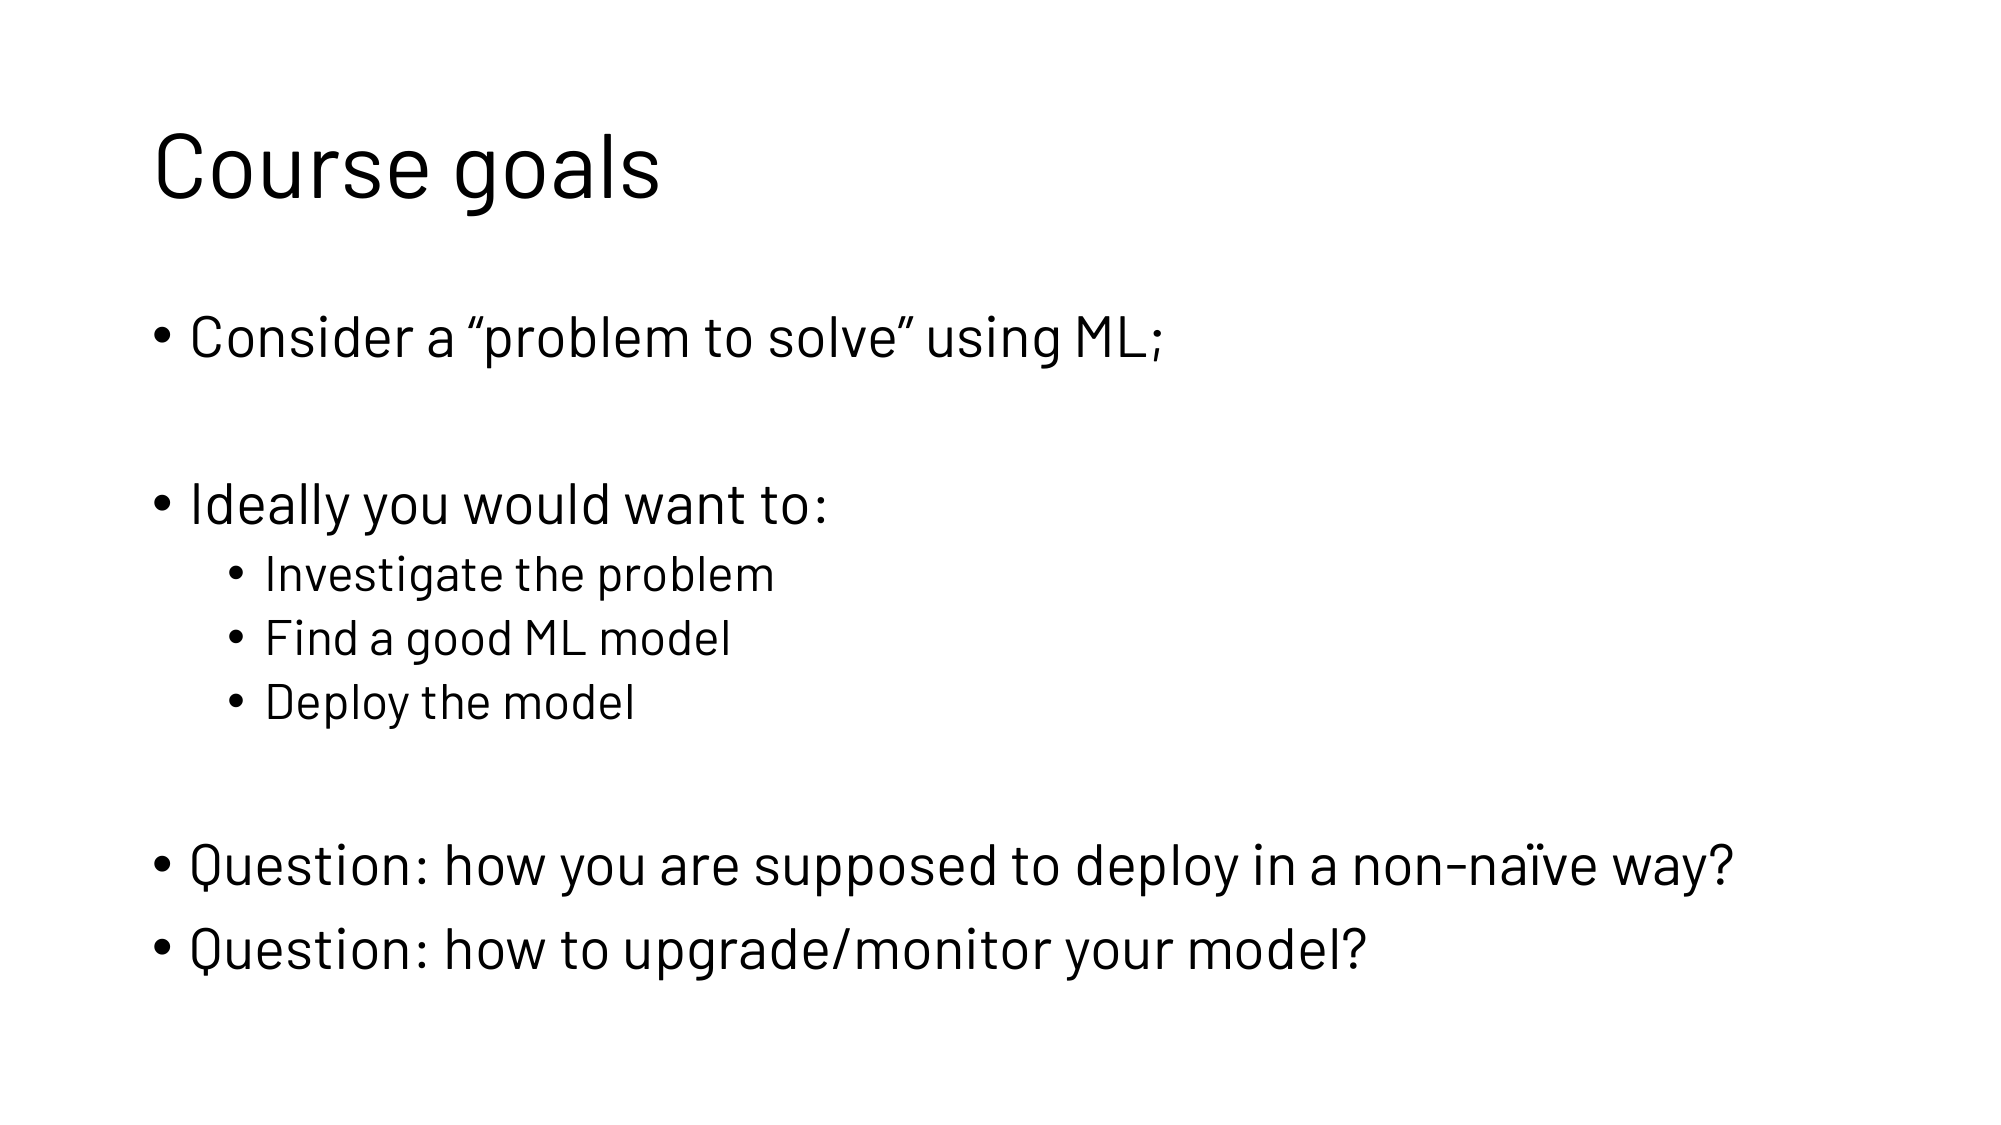

# Course goals
Consider a “problem to solve” using ML;

Ideally you would want to:
Investigate the problem
Find a good ML model
Deploy the model

Question: how you are supposed to deploy in a non-naïve way?
Question: how to upgrade/monitor your model?